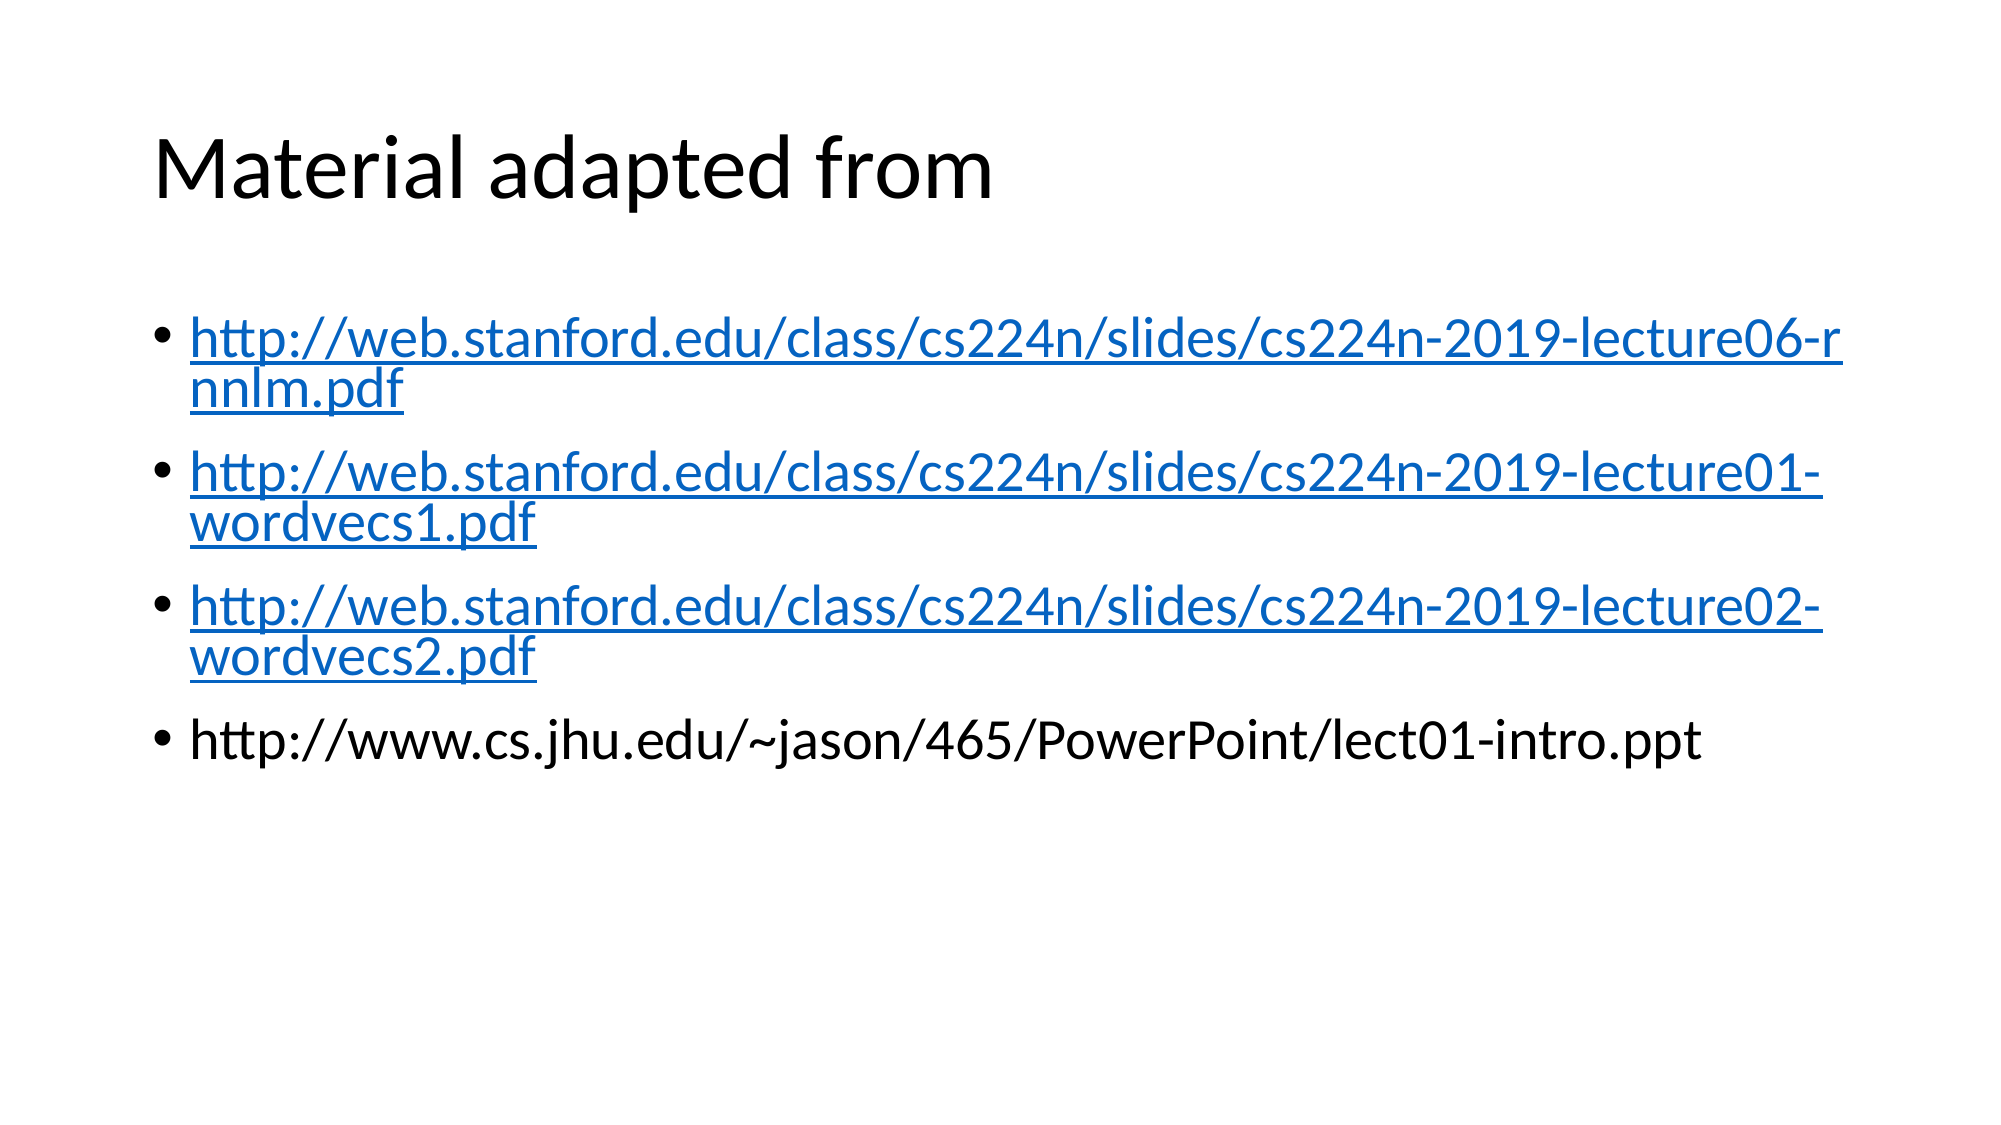

# Material adapted from
http://web.stanford.edu/class/cs224n/slides/cs224n-2019-lecture06-rnnlm.pdf
http://web.stanford.edu/class/cs224n/slides/cs224n-2019-lecture01-wordvecs1.pdf
http://web.stanford.edu/class/cs224n/slides/cs224n-2019-lecture02-wordvecs2.pdf
http://www.cs.jhu.edu/~jason/465/PowerPoint/lect01-intro.ppt